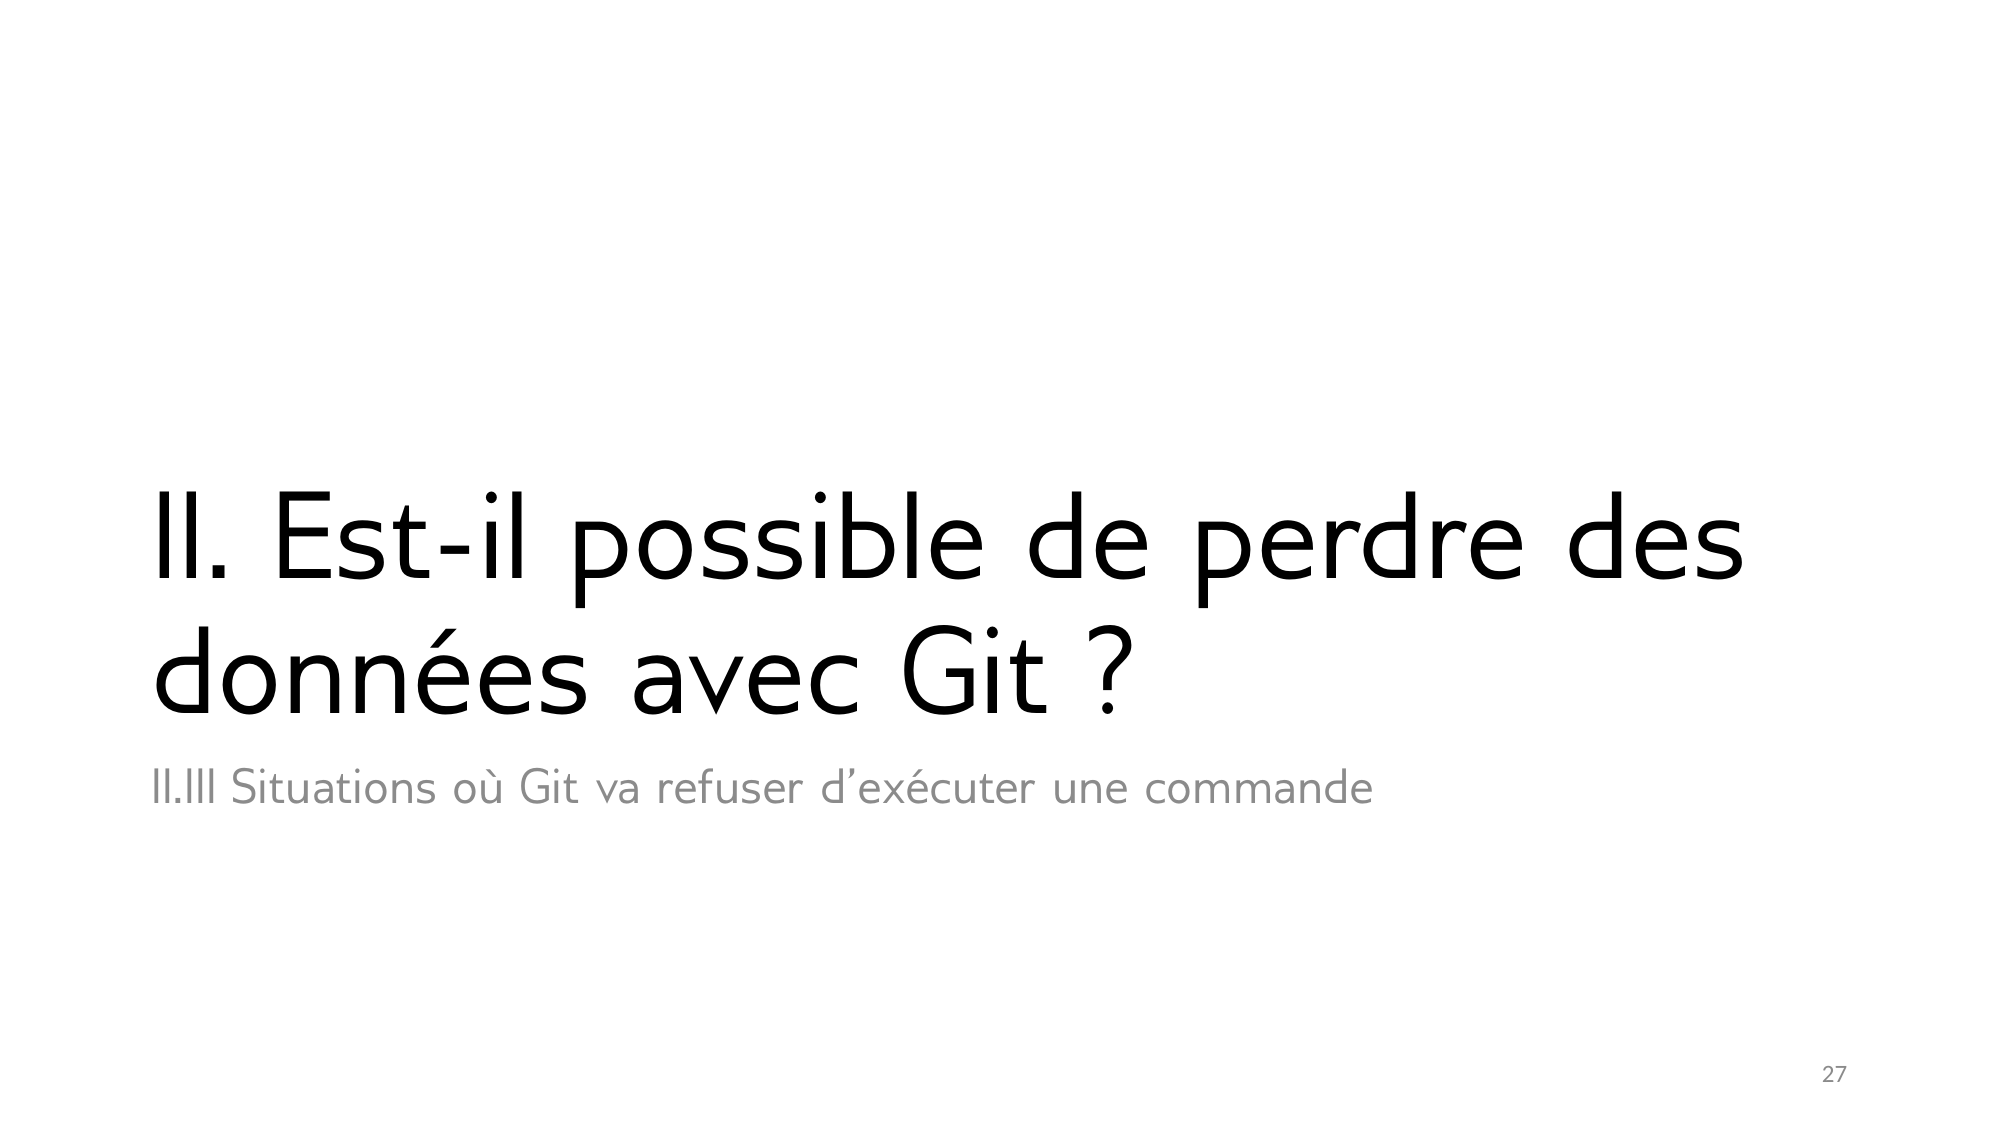

# II. Est-il possible de perdre des données avec Git ?
II.III Situations où Git va refuser d’exécuter une commande
27